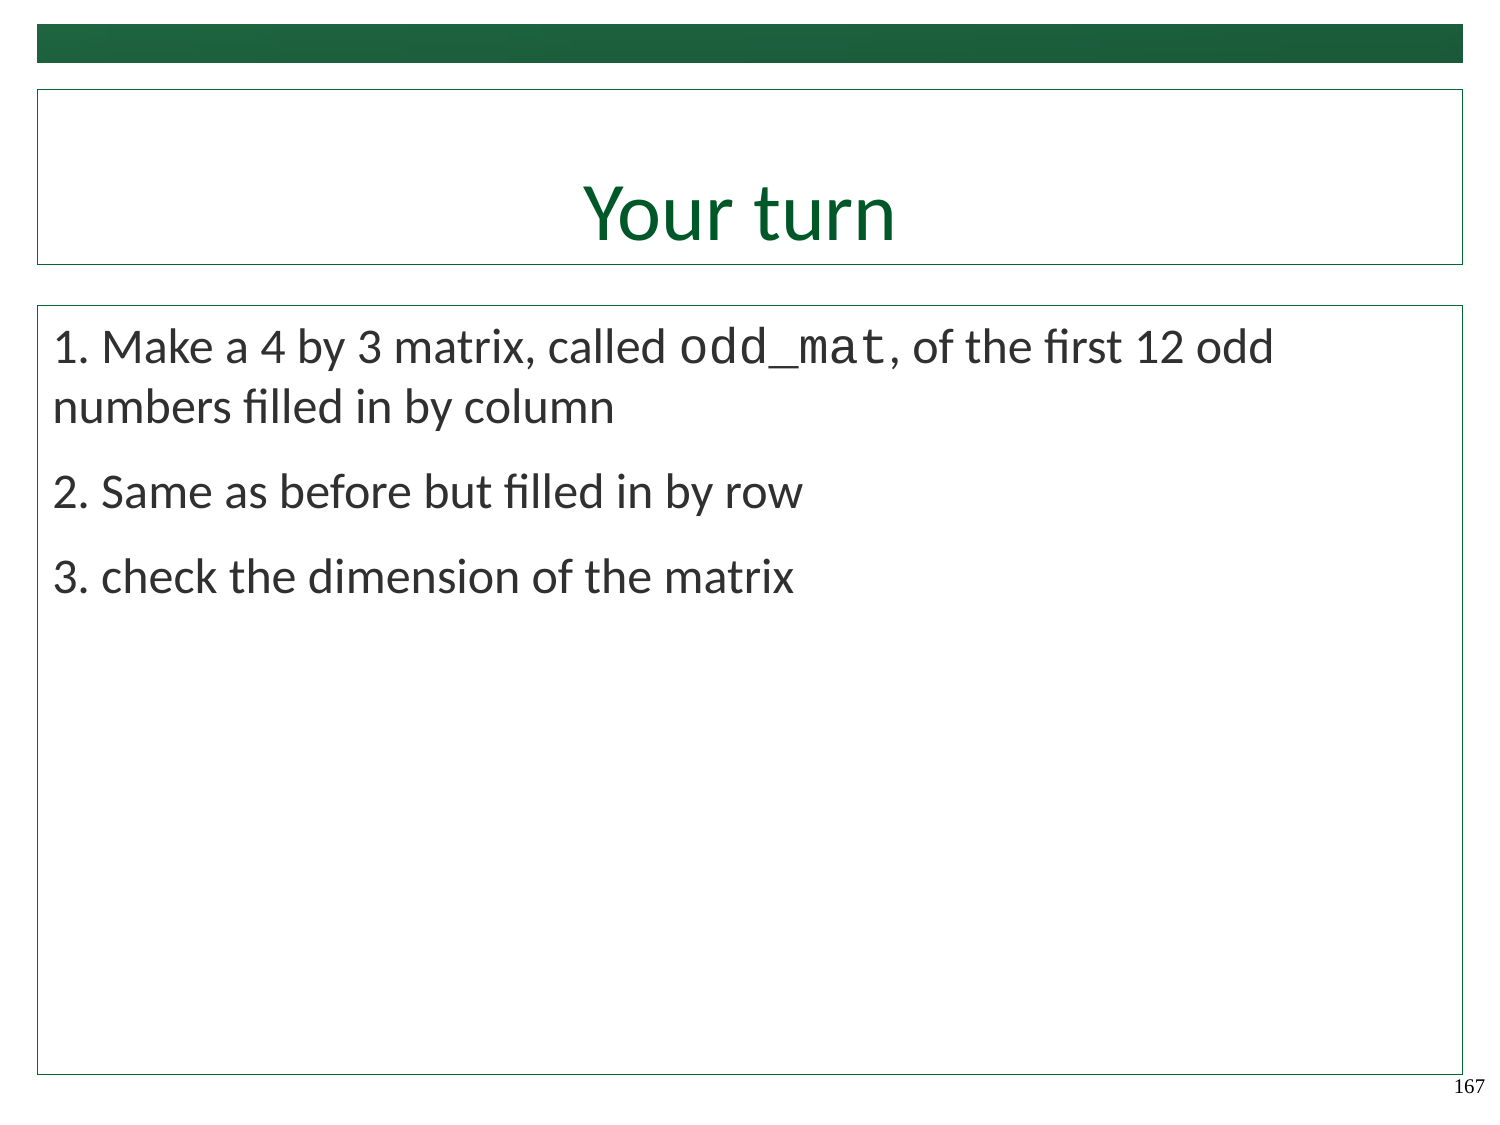

# Your turn
1. Make a 4 by 3 matrix, called odd_mat, of the first 12 odd numbers filled in by column
2. Same as before but filled in by row
3. check the dimension of the matrix
167